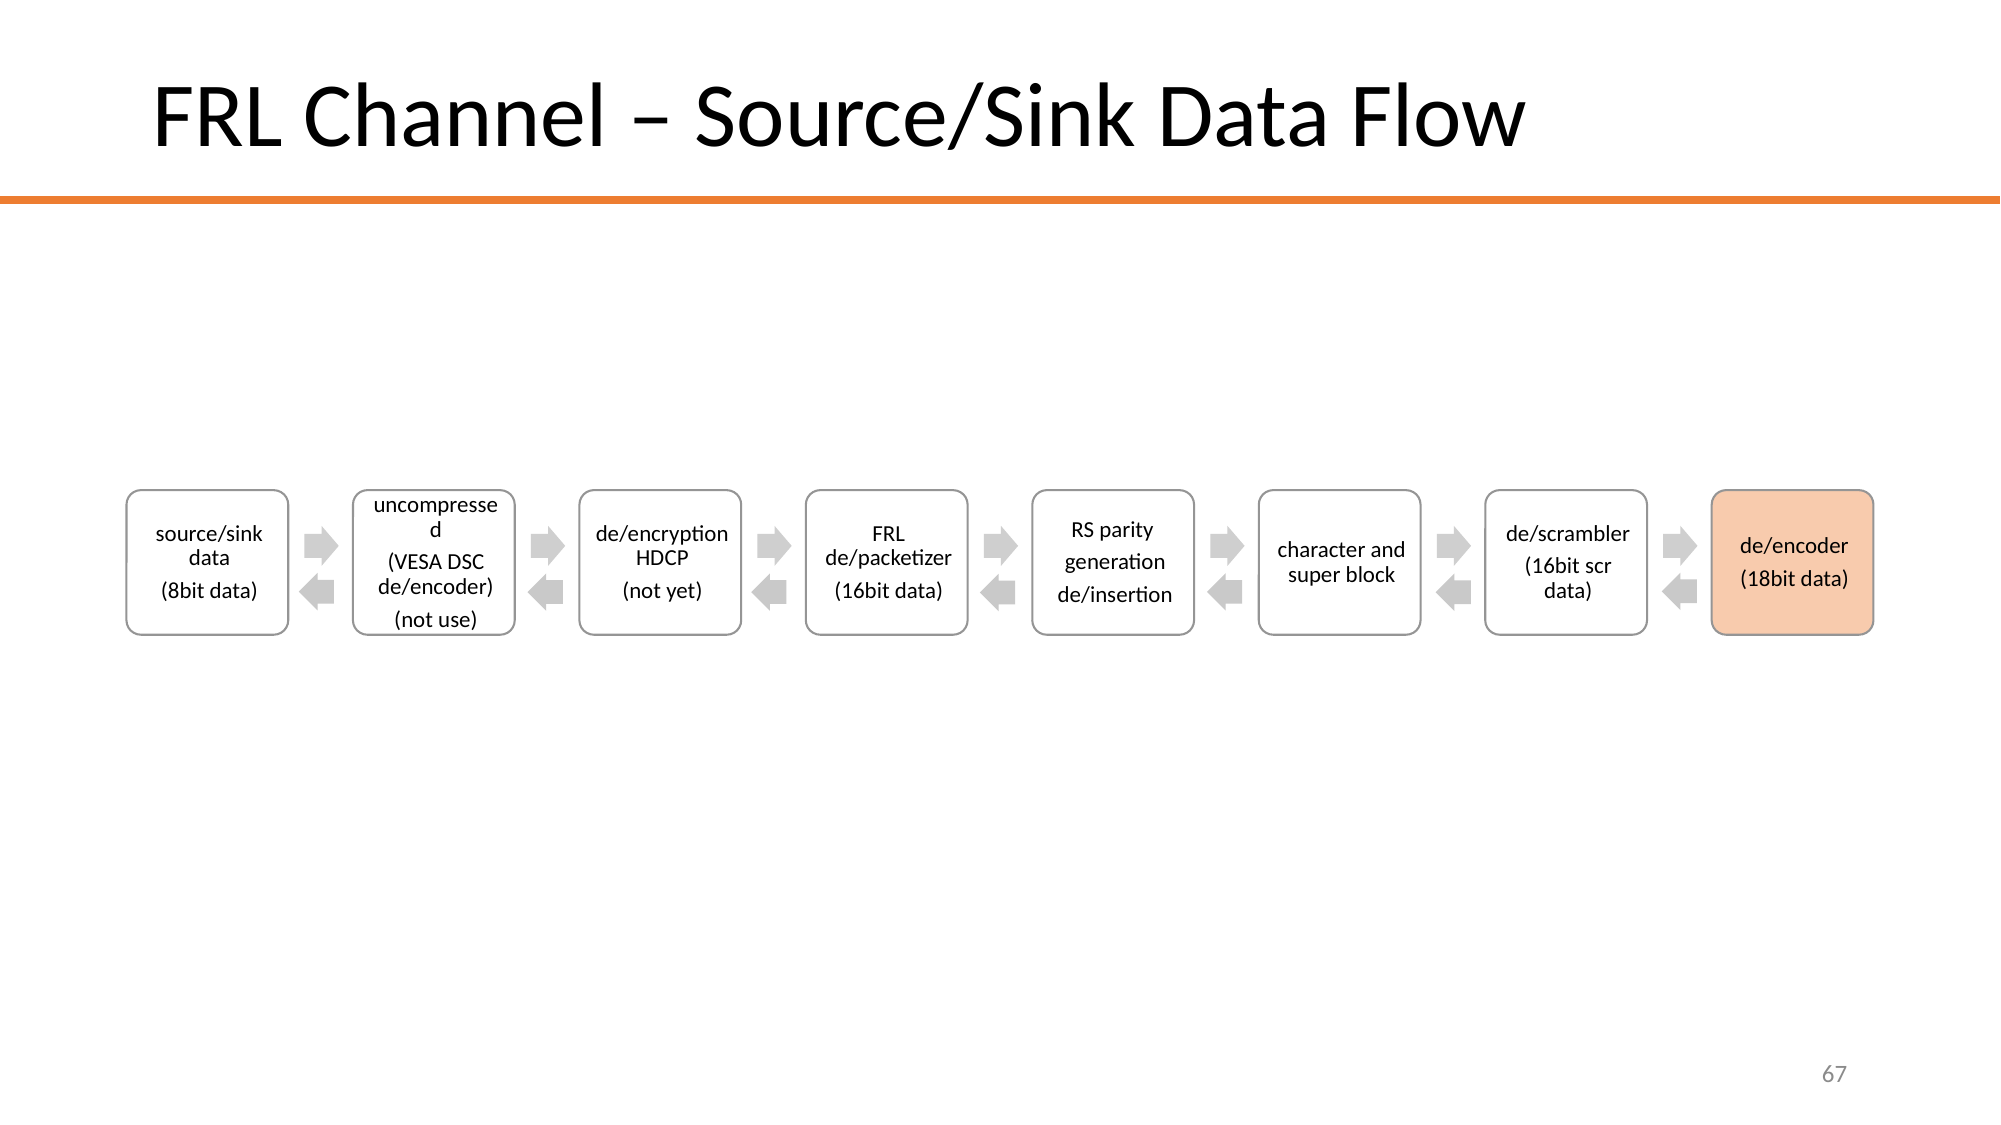

# FRL Channel – Source/Sink Data Flow

source/sink data
(8bit data)

uncompressed
(VESA DSC de/encoder)
(not use)

de/encryption HDCP
(not yet)

FRL de/packetizer
(16bit data)

RS parity
generation
de/insertion

character and super block

de/scrambler
(16bit scr data)

de/encoder
(18bit data)

67